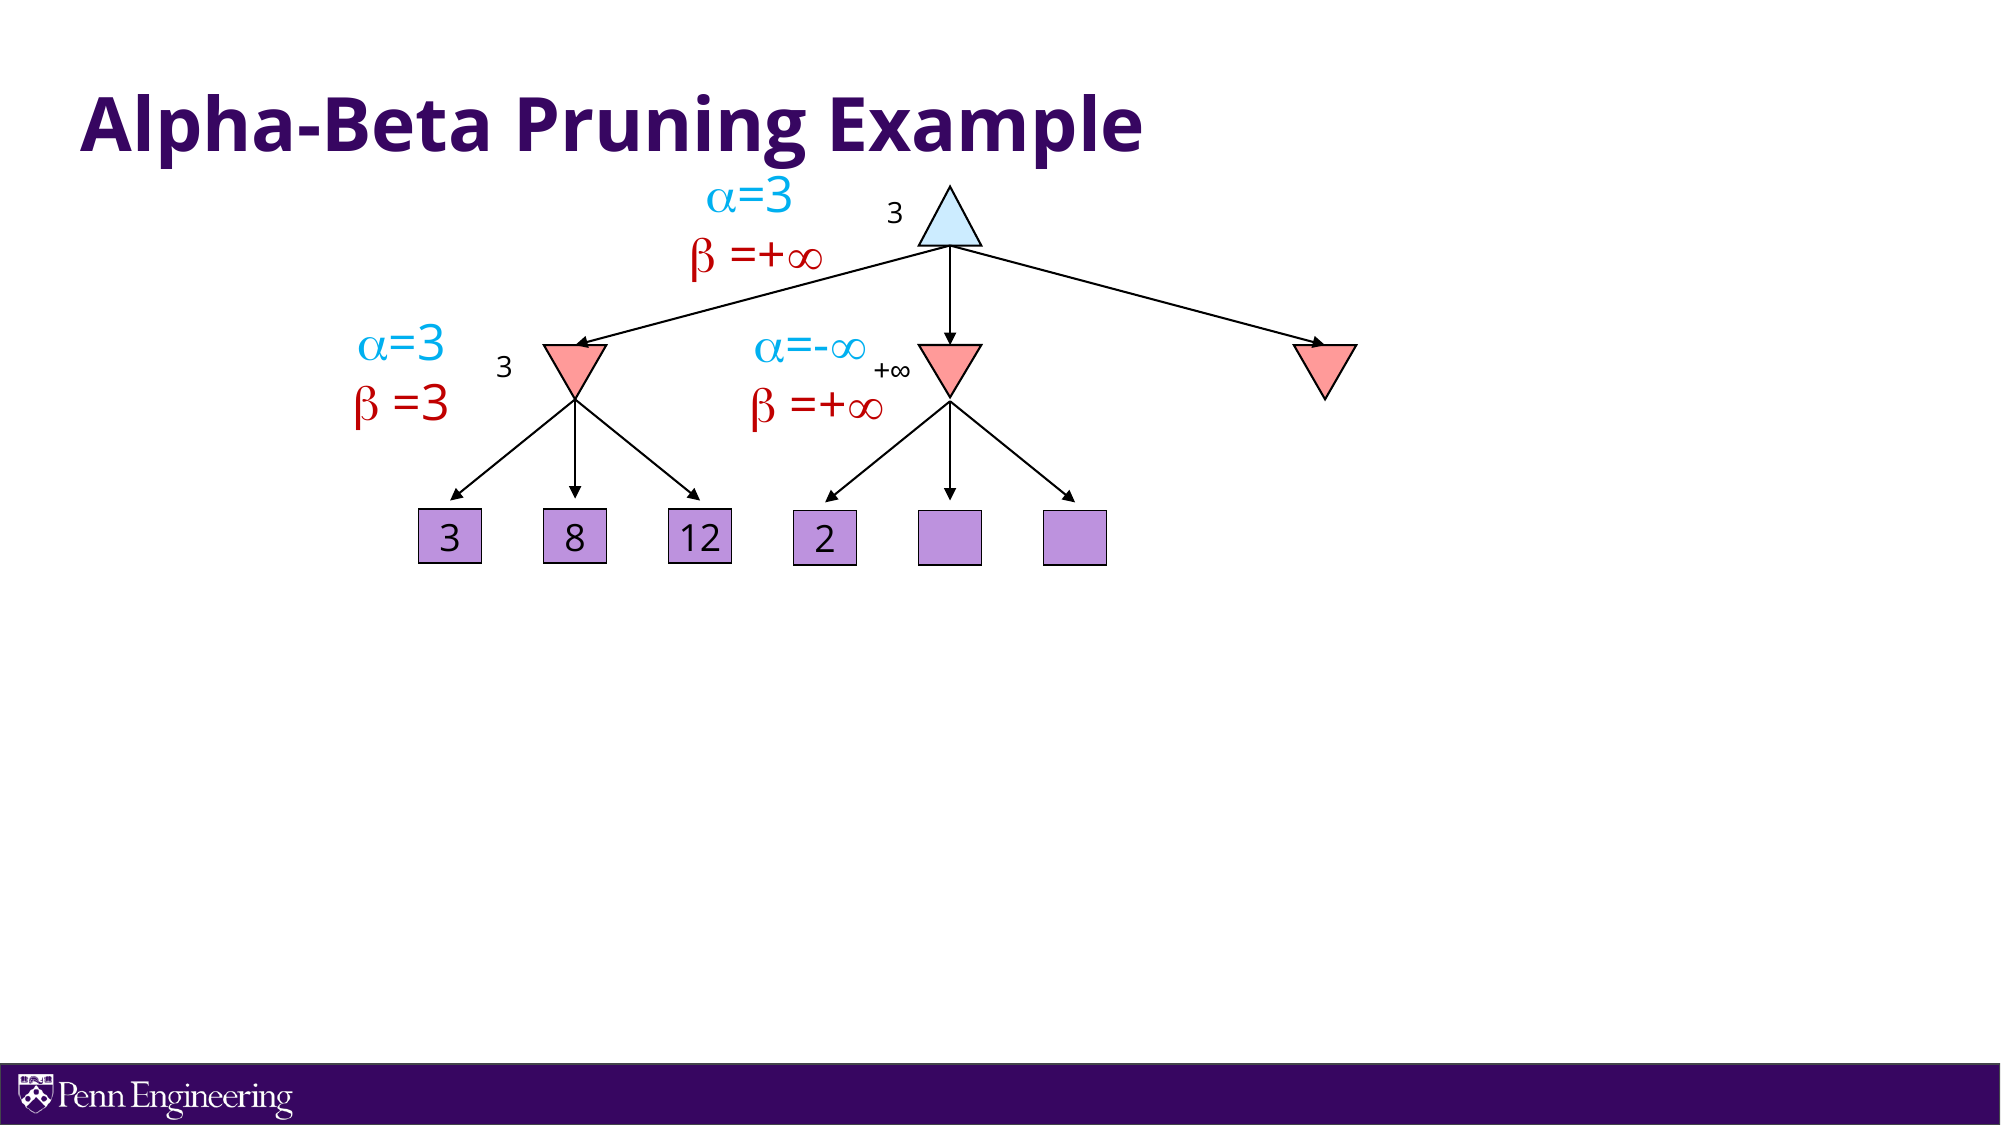

Alpha-Beta Pruning Example
α=3
β =+∞
3

α=3
β =3
α=-∞
β =+∞
3
+∞

3
8
12
2